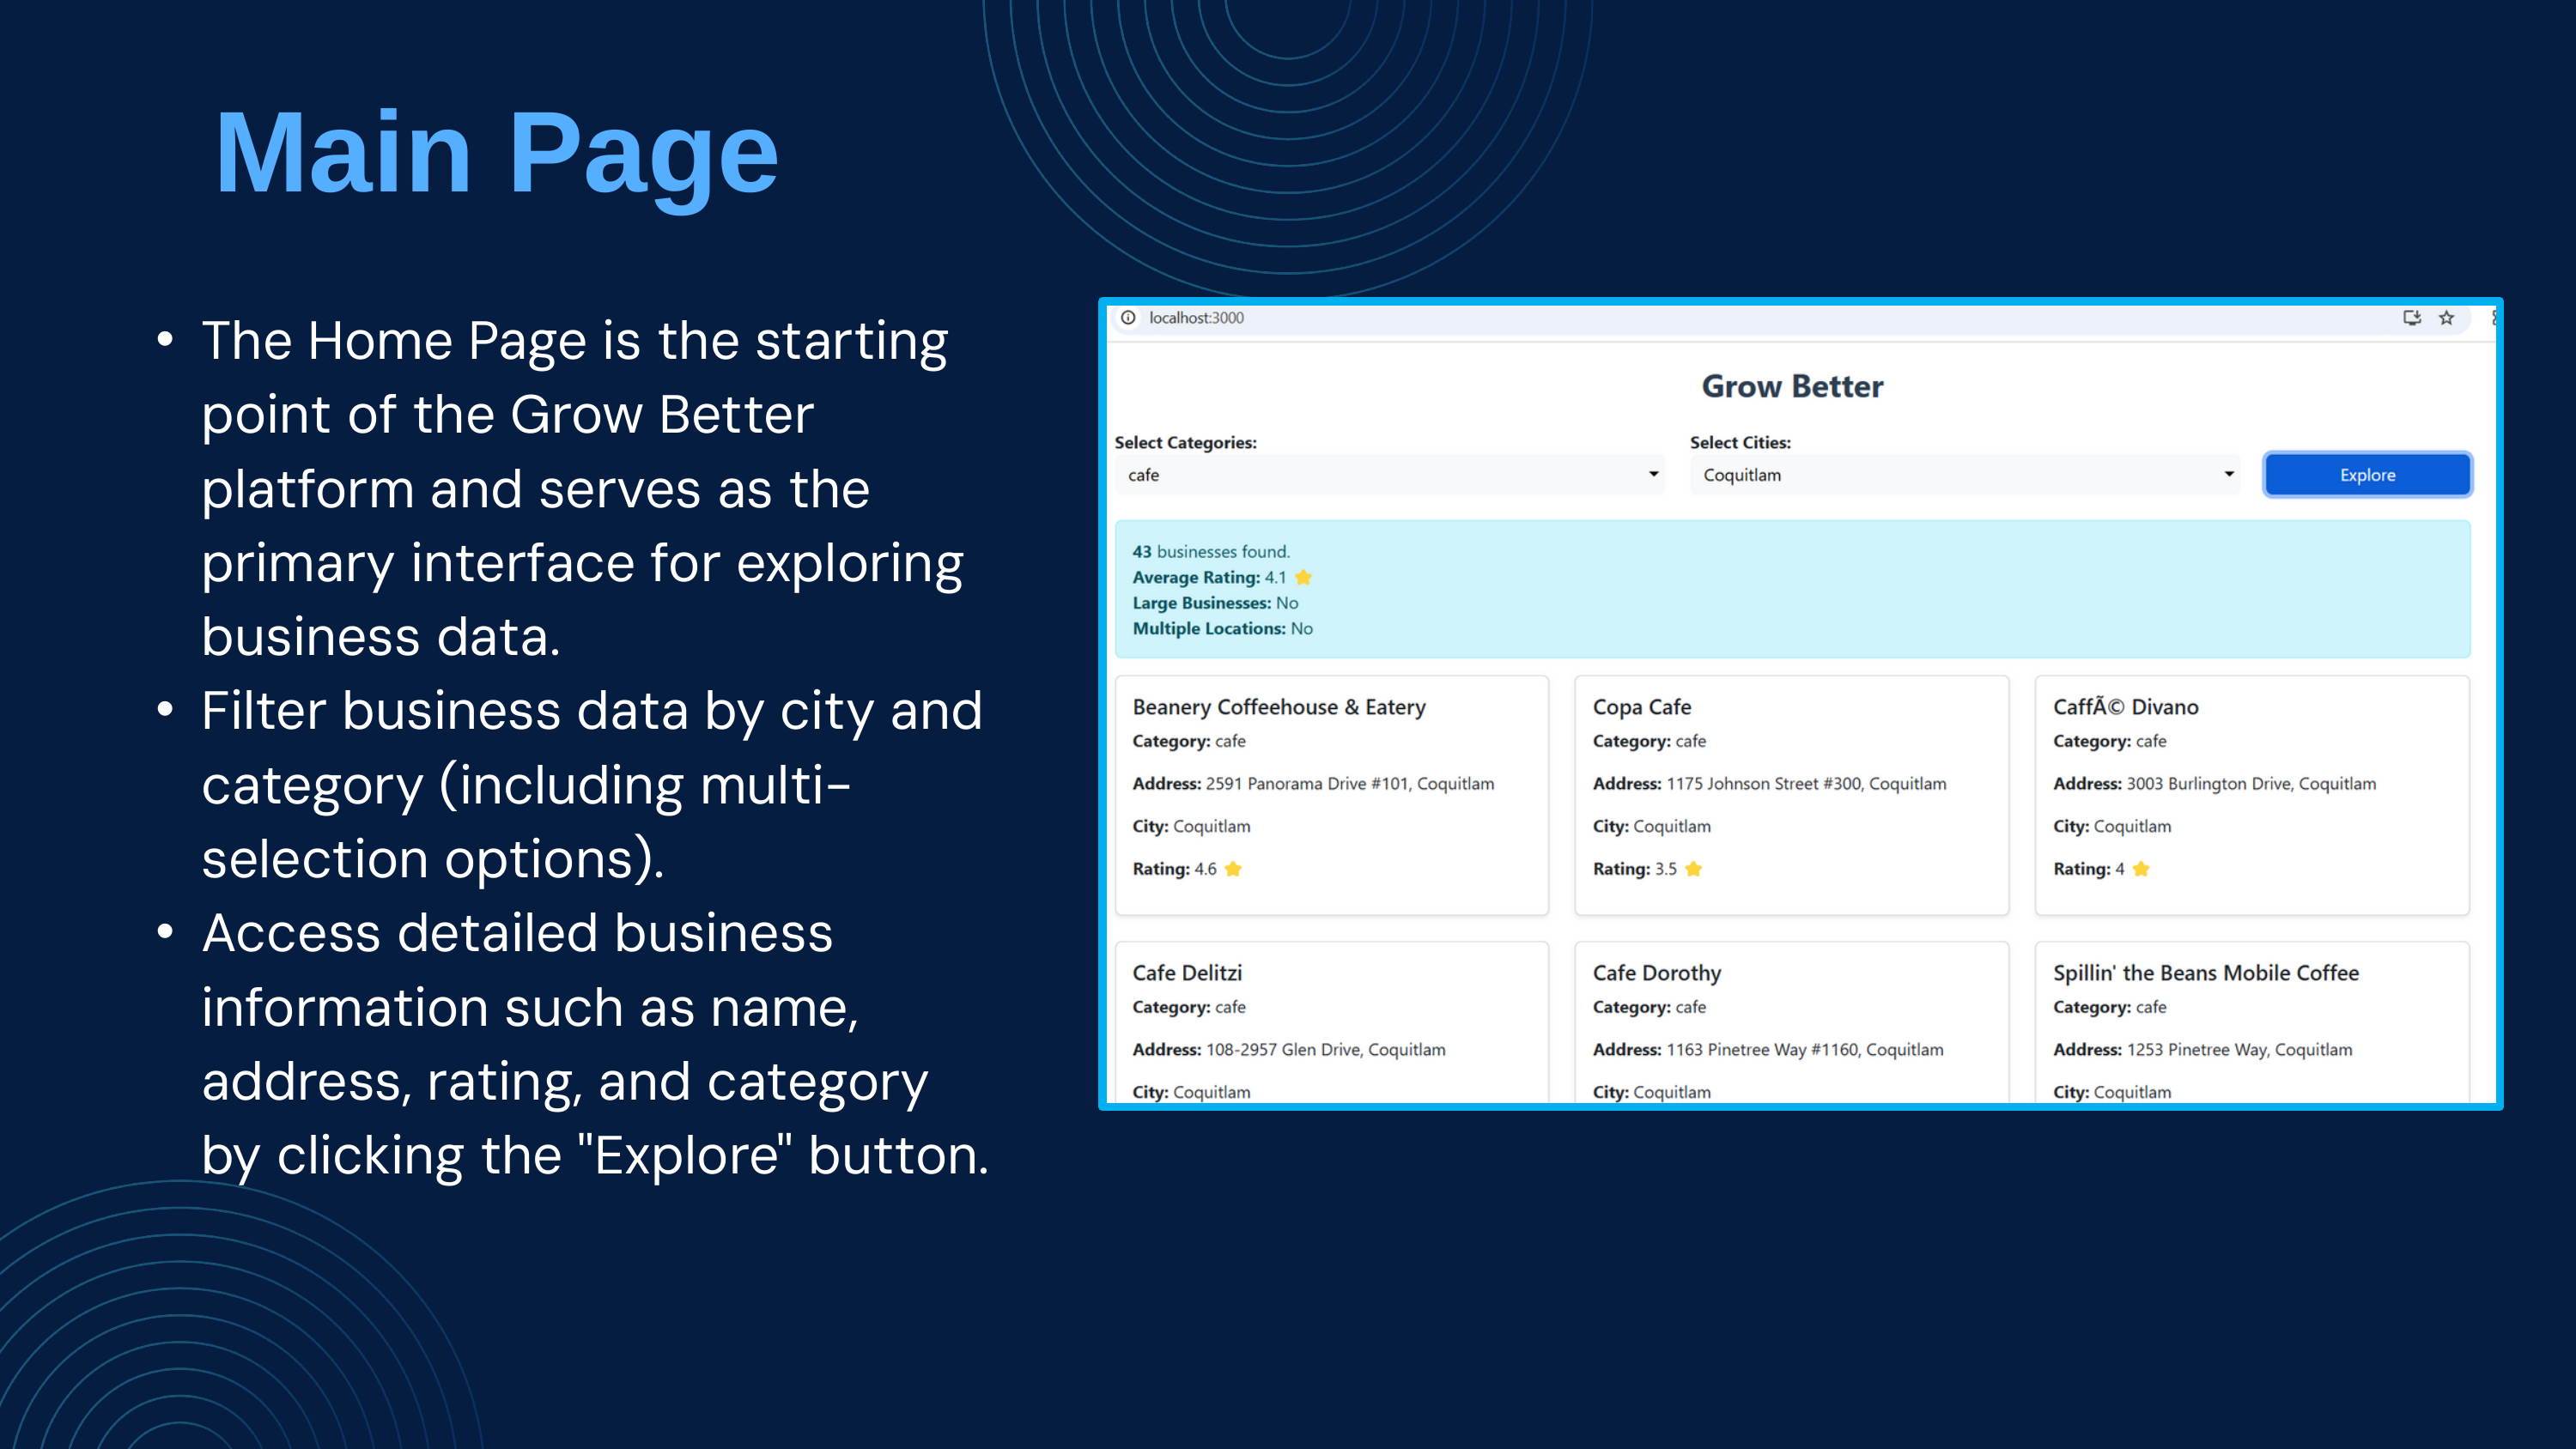

Main Page
The Home Page is the starting point of the Grow Better platform and serves as the primary interface for exploring business data.
Filter business data by city and category (including multi-selection options).
Access detailed business information such as name, address, rating, and category by clicking the "Explore" button.